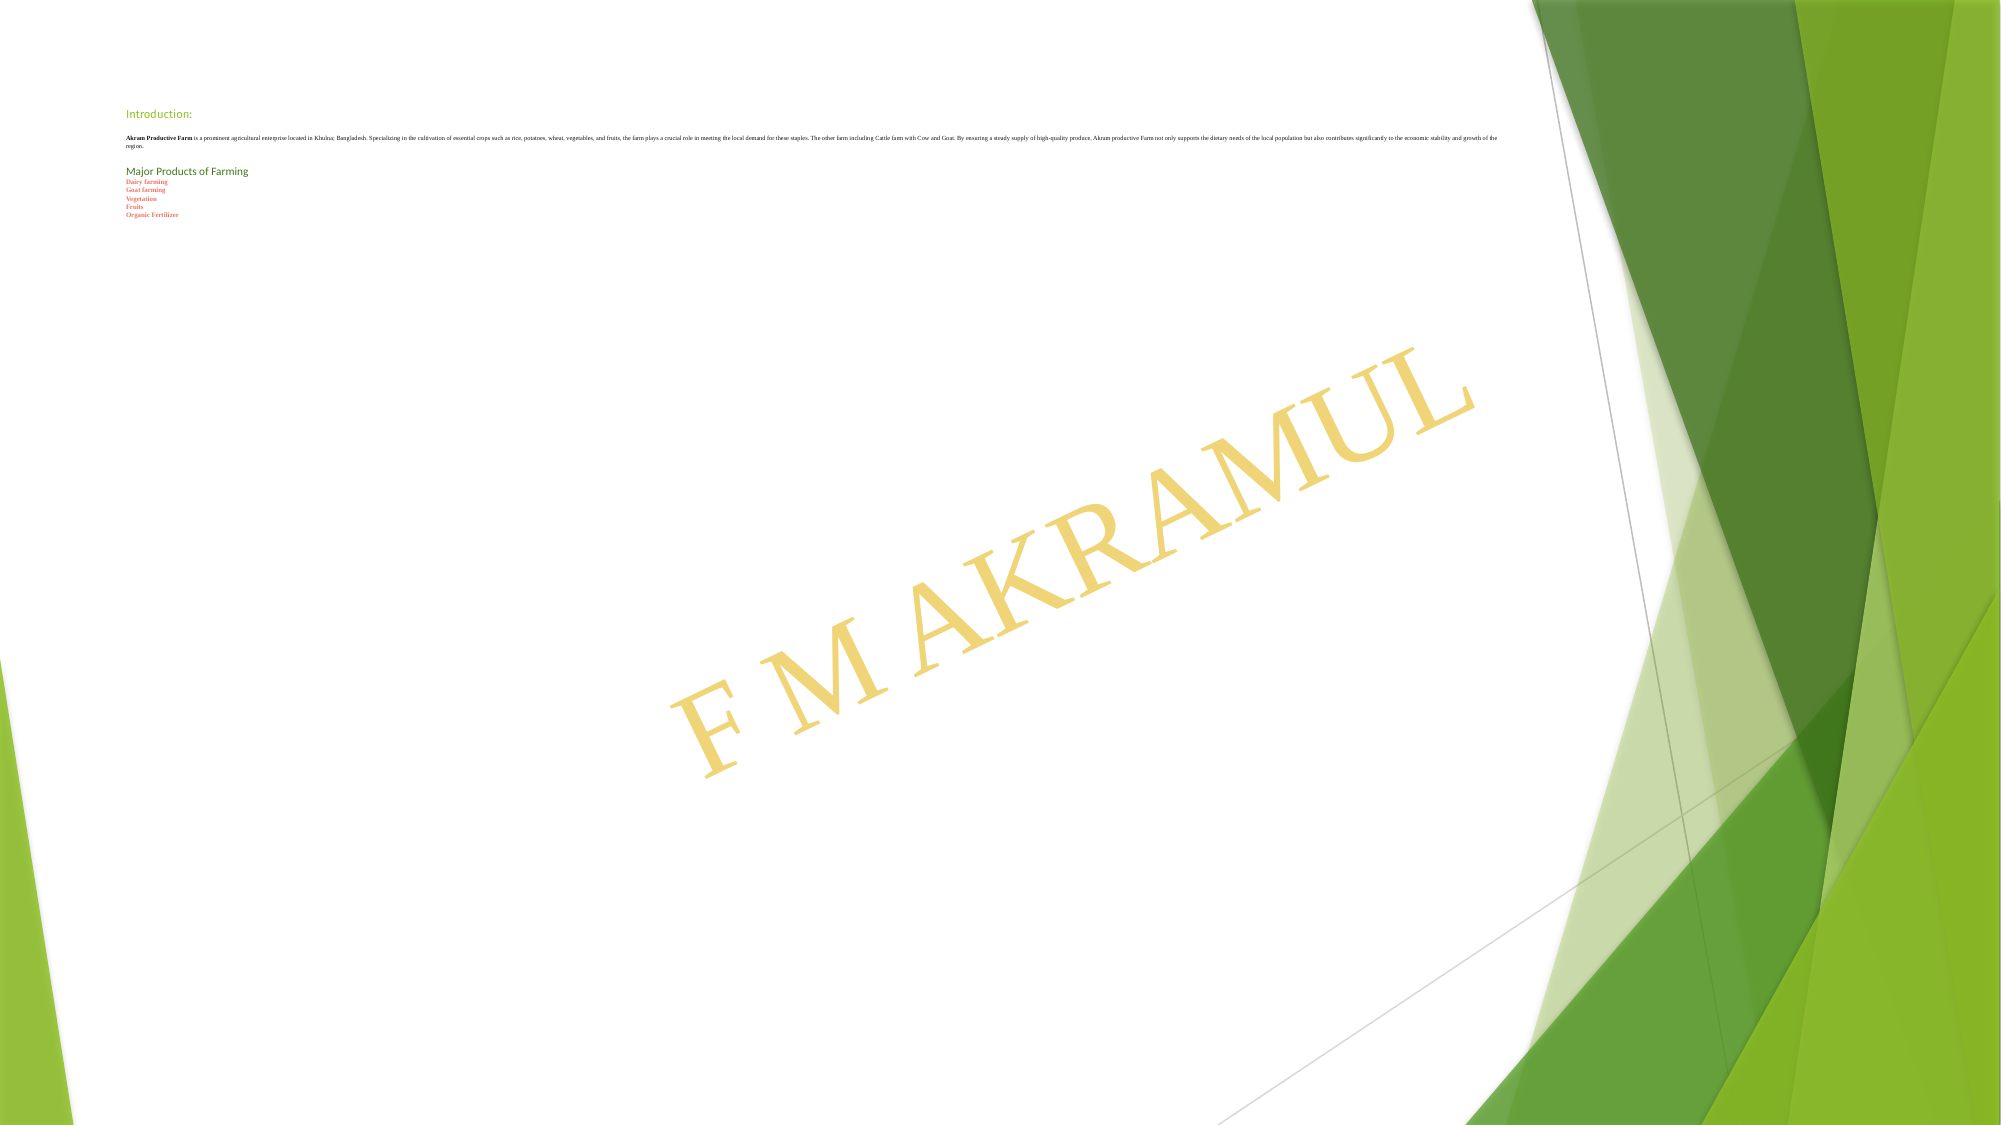

# Introduction: Akram Productive Farm is a prominent agricultural enterprise located in Khulna; Bangladesh. Specializing in the cultivation of essential crops such as rice, potatoes, wheat, vegetables, and fruits, the farm plays a crucial role in meeting the local demand for these staples. The other farm including Cattle farm with Cow and Goat. By ensuring a steady supply of high-quality produce, Akram productive Farm not only supports the dietary needs of the local population but also contributes significantly to the economic stability and growth of the region. Major Products of Farming Dairy farming Goat farming Vegetation Fruits Organic Fertilizer